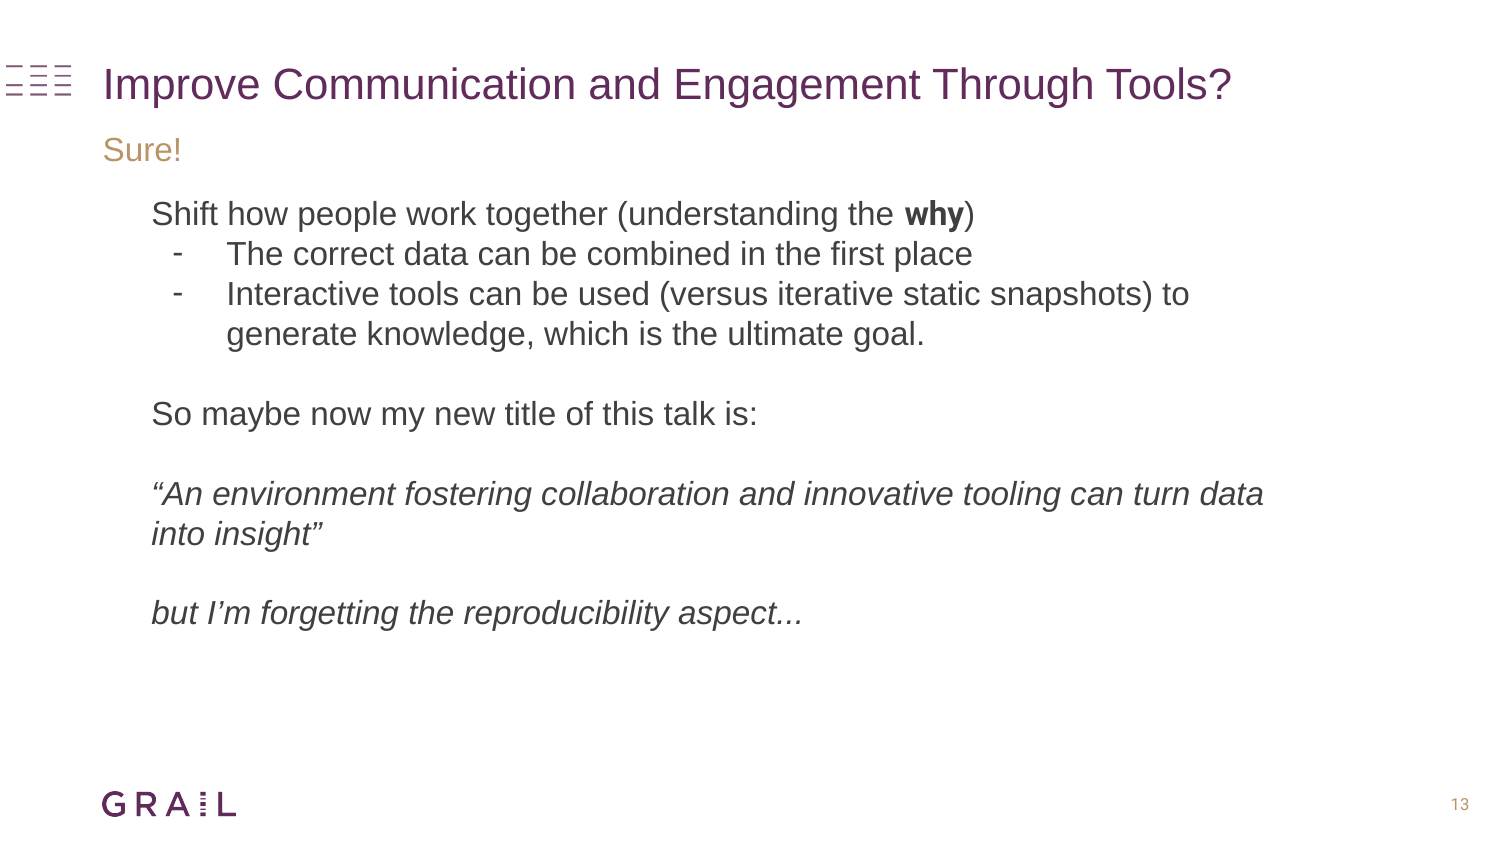

# Improve Communication and Engagement Through Tools?
Sure!
Shift how people work together (understanding the why)
The correct data can be combined in the first place
Interactive tools can be used (versus iterative static snapshots) to generate knowledge, which is the ultimate goal.

So maybe now my new title of this talk is:

“An environment fostering collaboration and innovative tooling can turn data into insight”

but I’m forgetting the reproducibility aspect...